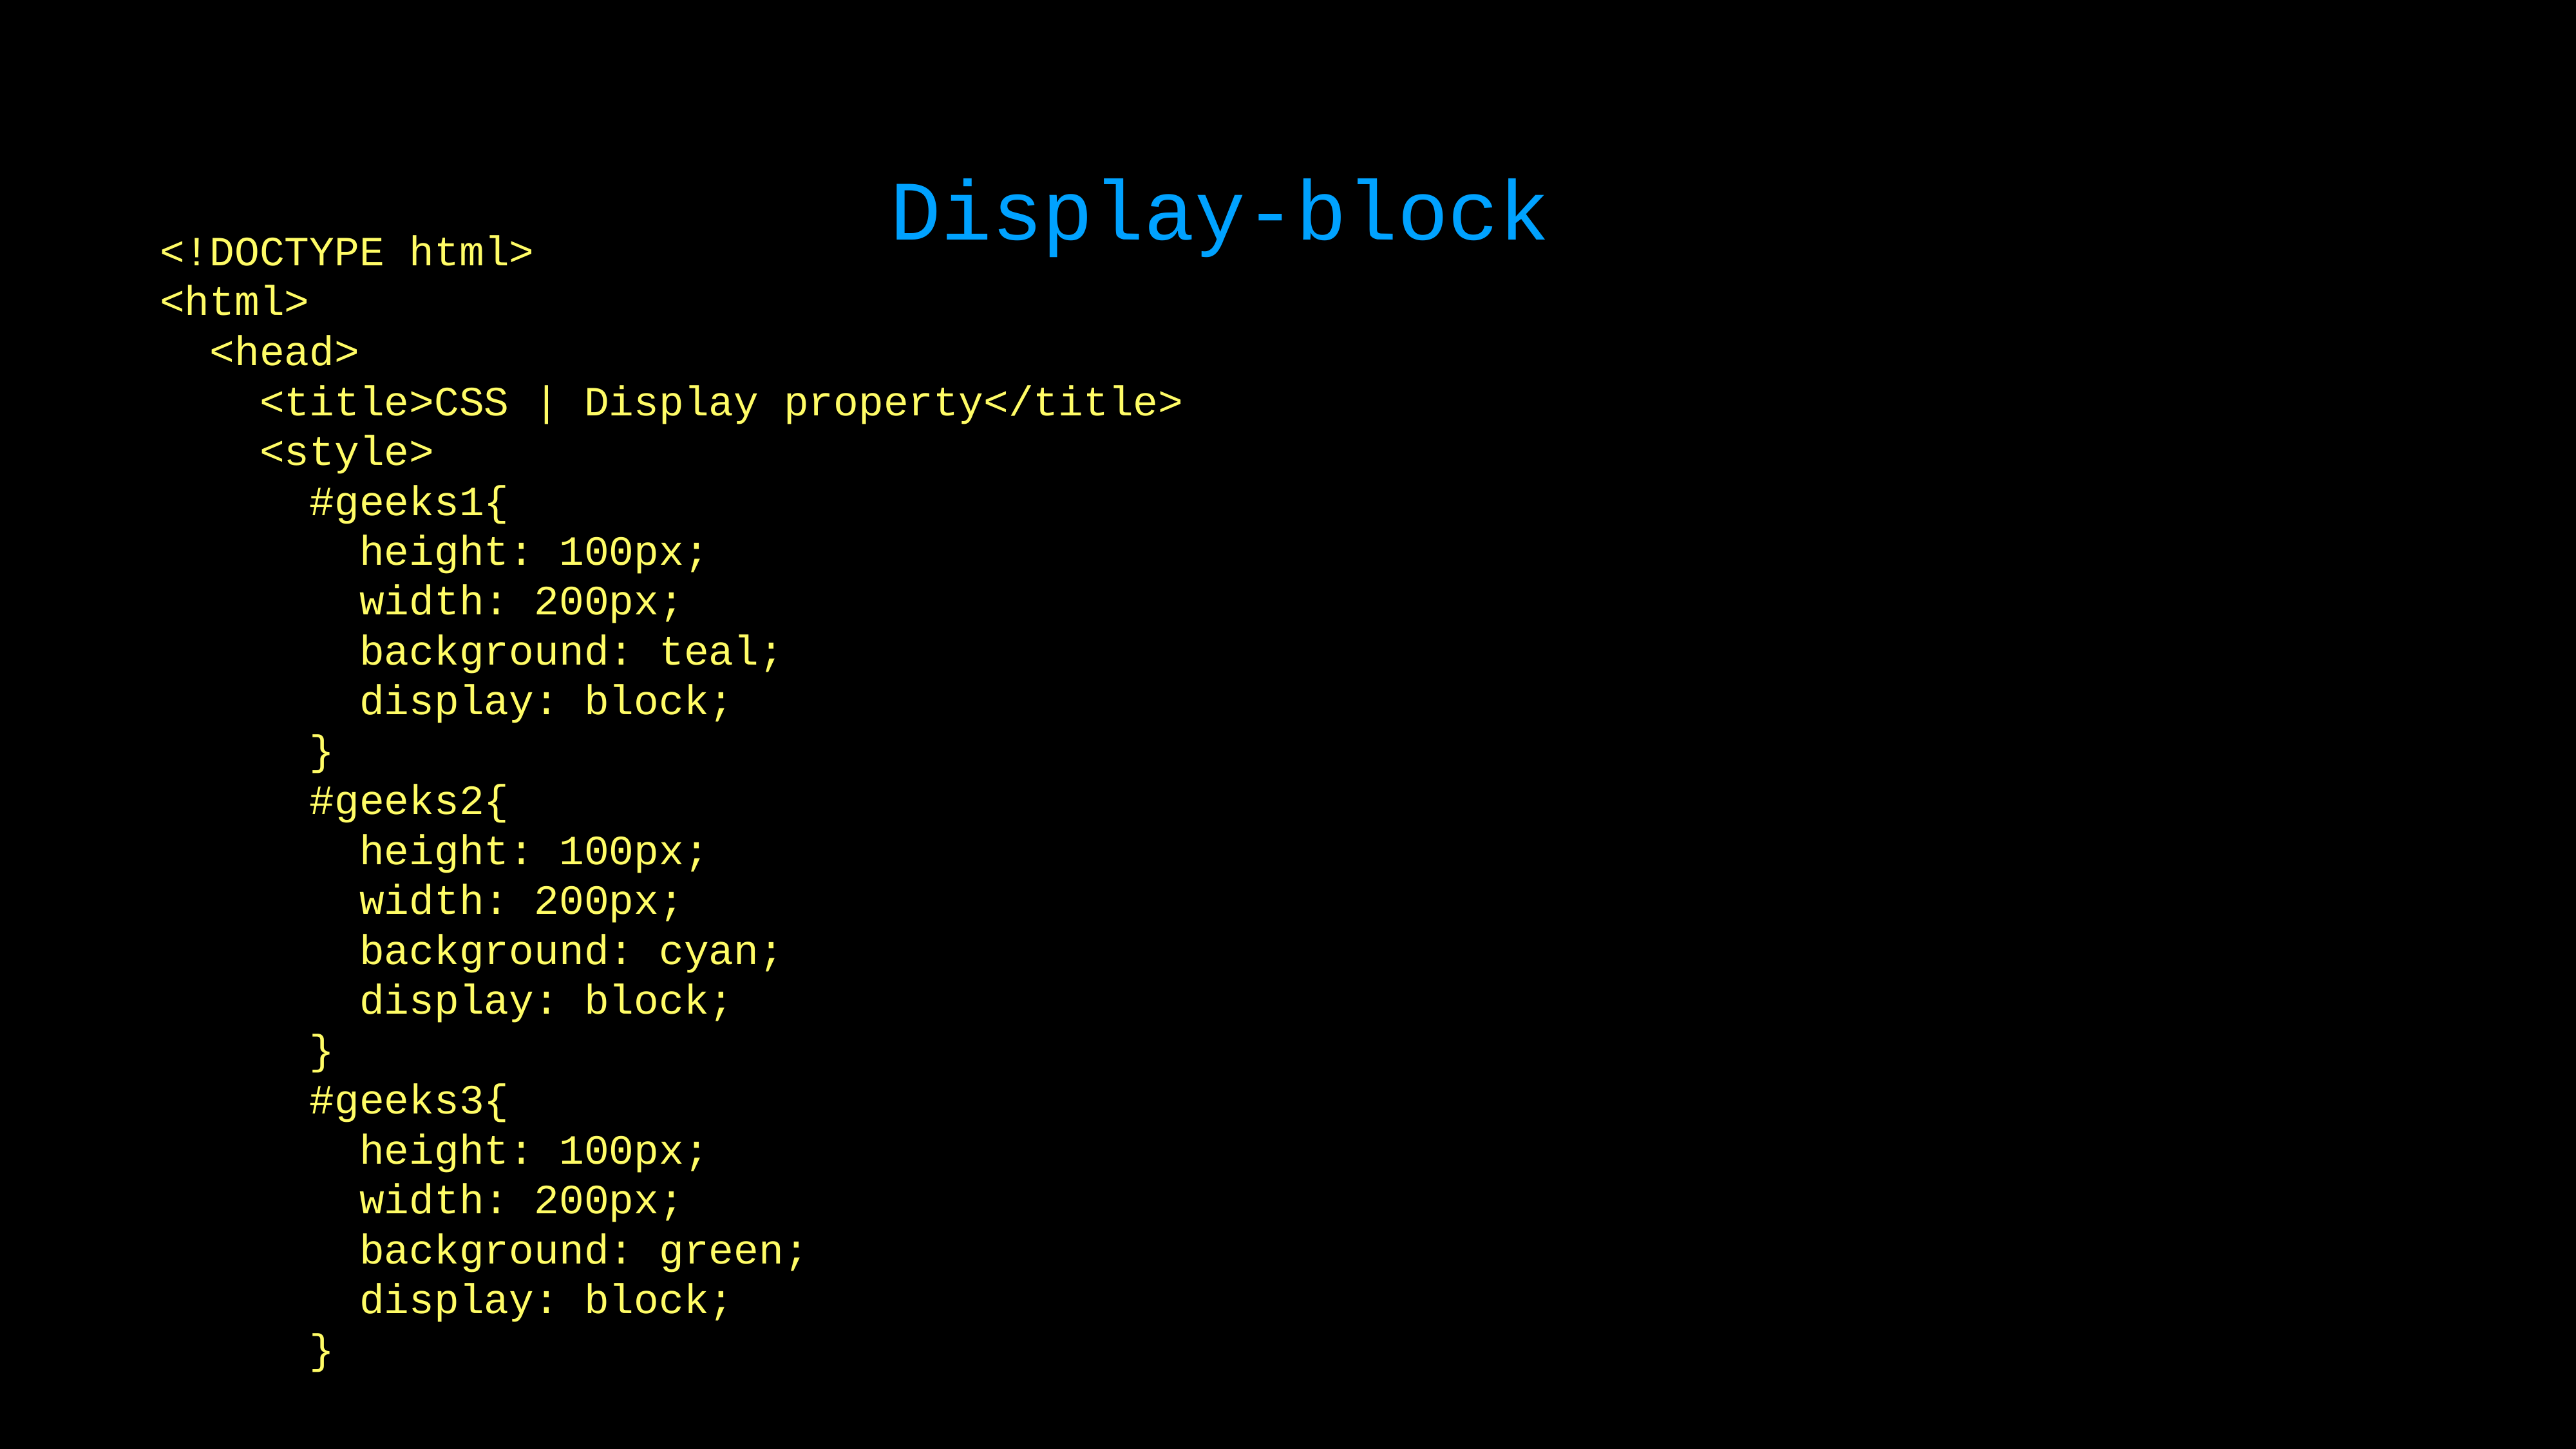

Display-block

<!DOCTYPE html>
<html>
  <head>
    <title>CSS | Display property</title>
    <style>
      #geeks1{
        height: 100px;
        width: 200px;
        background: teal;
        display: block;
      }
      #geeks2{
        height: 100px;
        width: 200px;
        background: cyan;
        display: block;
      }
      #geeks3{
        height: 100px;
        width: 200px;
        background: green;
        display: block;
      }